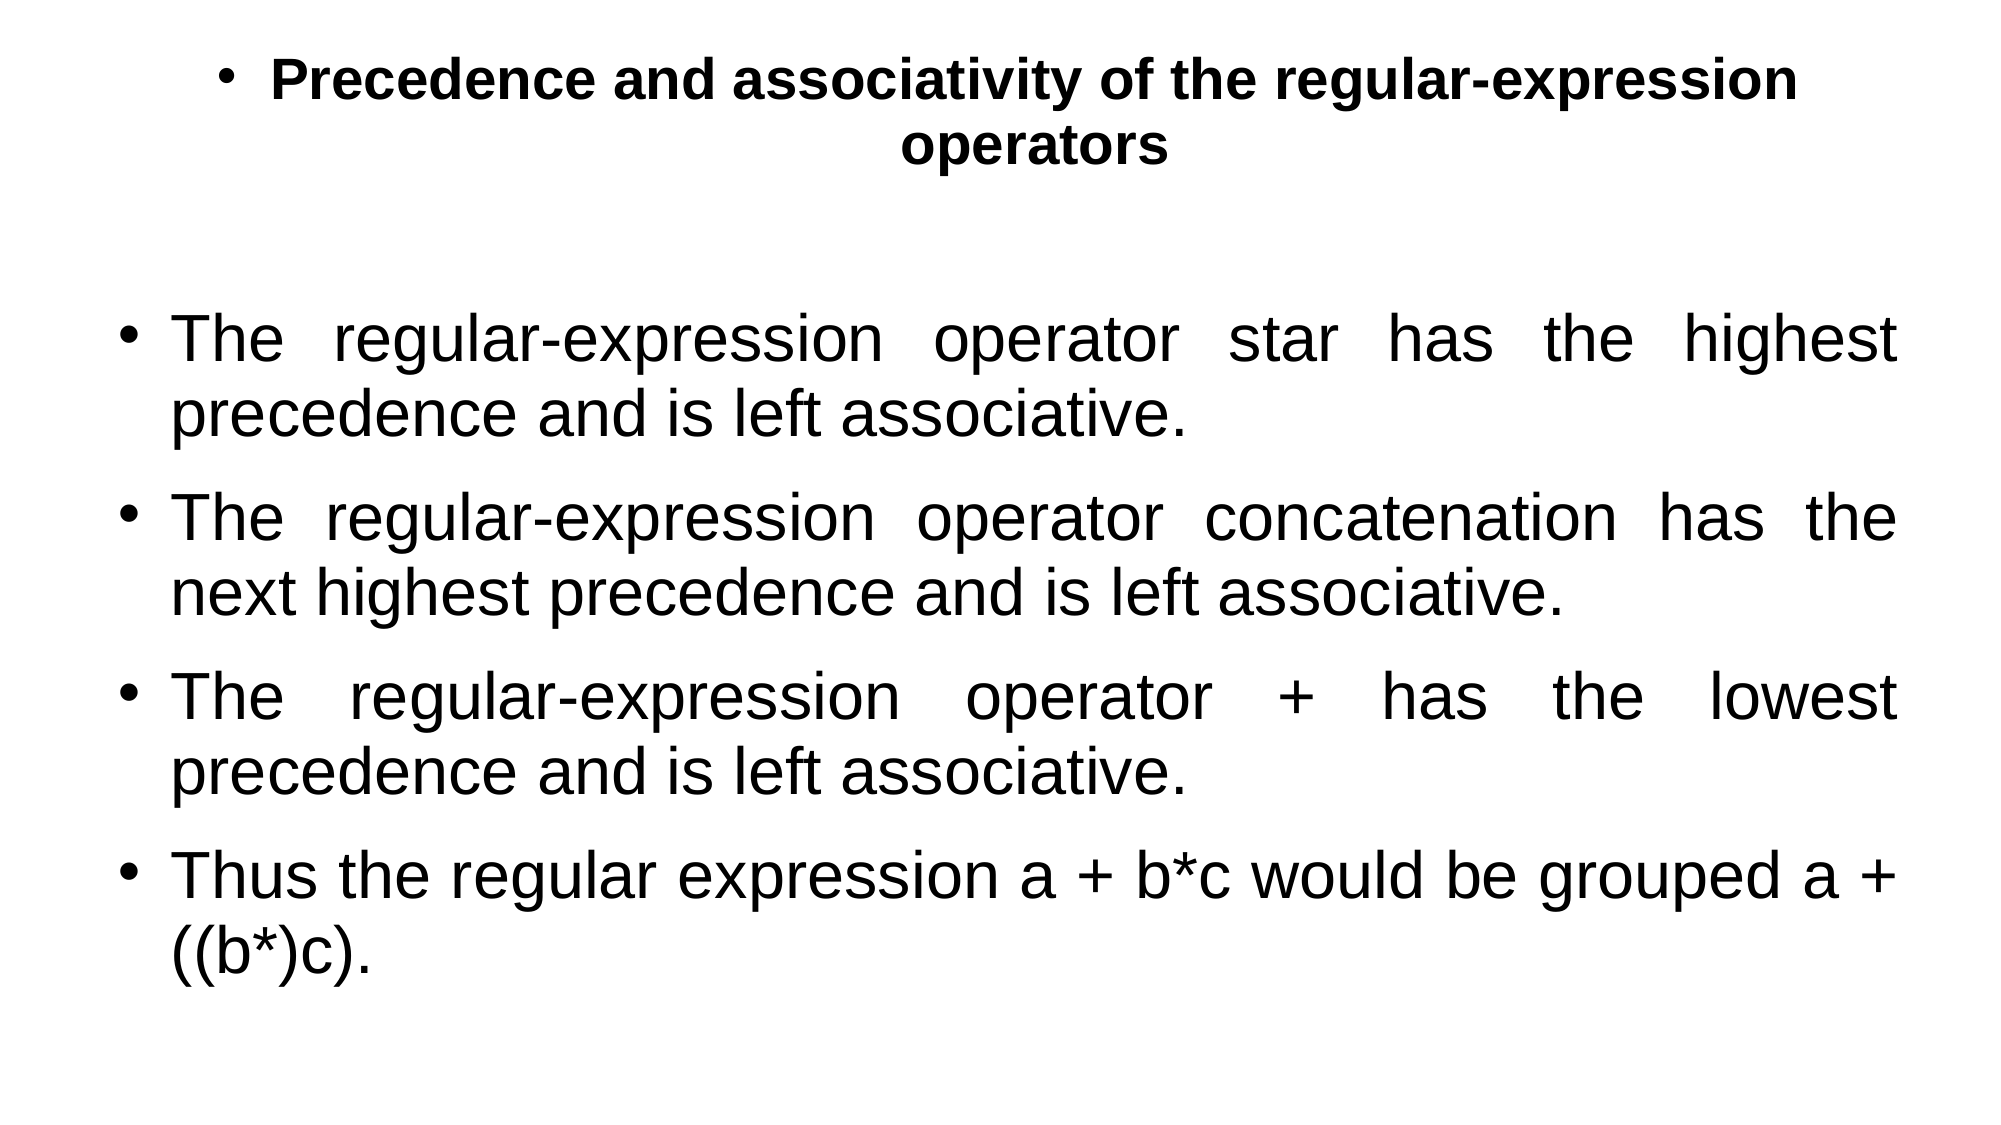

Precedence and associativity of the regular-expression operators

The regular-expression operator star has the highest precedence and is left associative.
The regular-expression operator concatenation has the next highest precedence and is left associative.
The regular-expression operator + has the lowest precedence and is left associative.
Thus the regular expression a + b*c would be grouped a + ((b*)c).